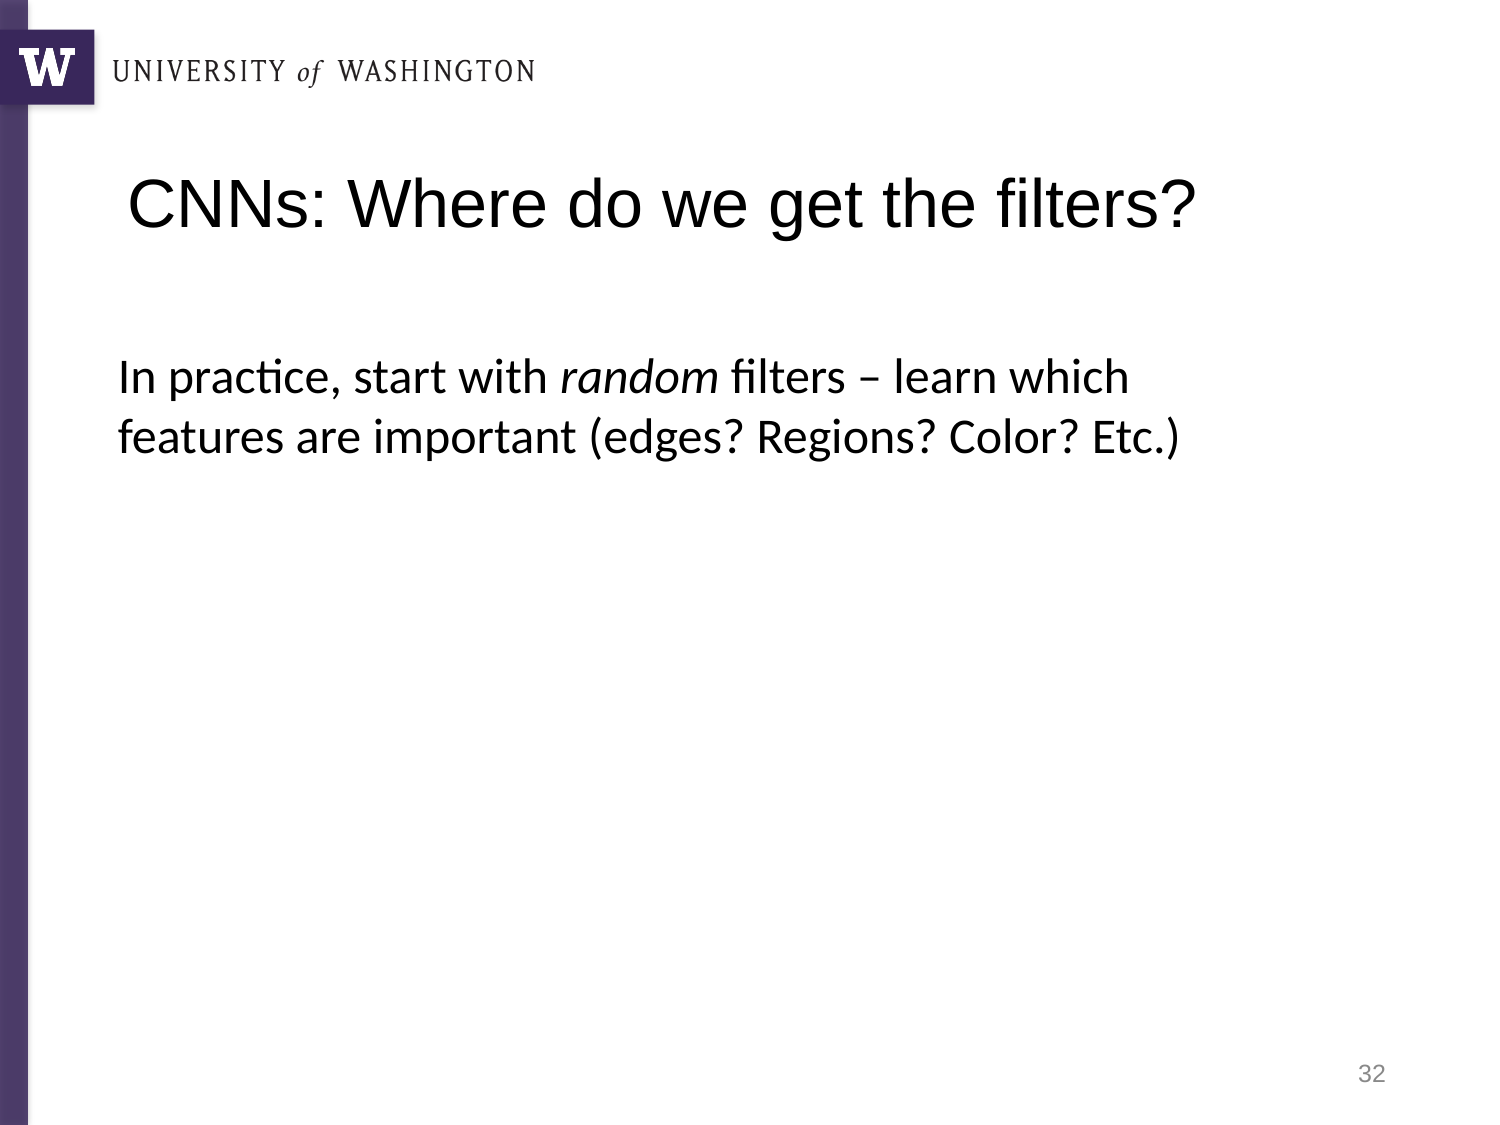

# CNNs: Where do we get the filters?
In practice, start with random filters – learn which features are important (edges? Regions? Color? Etc.)
32